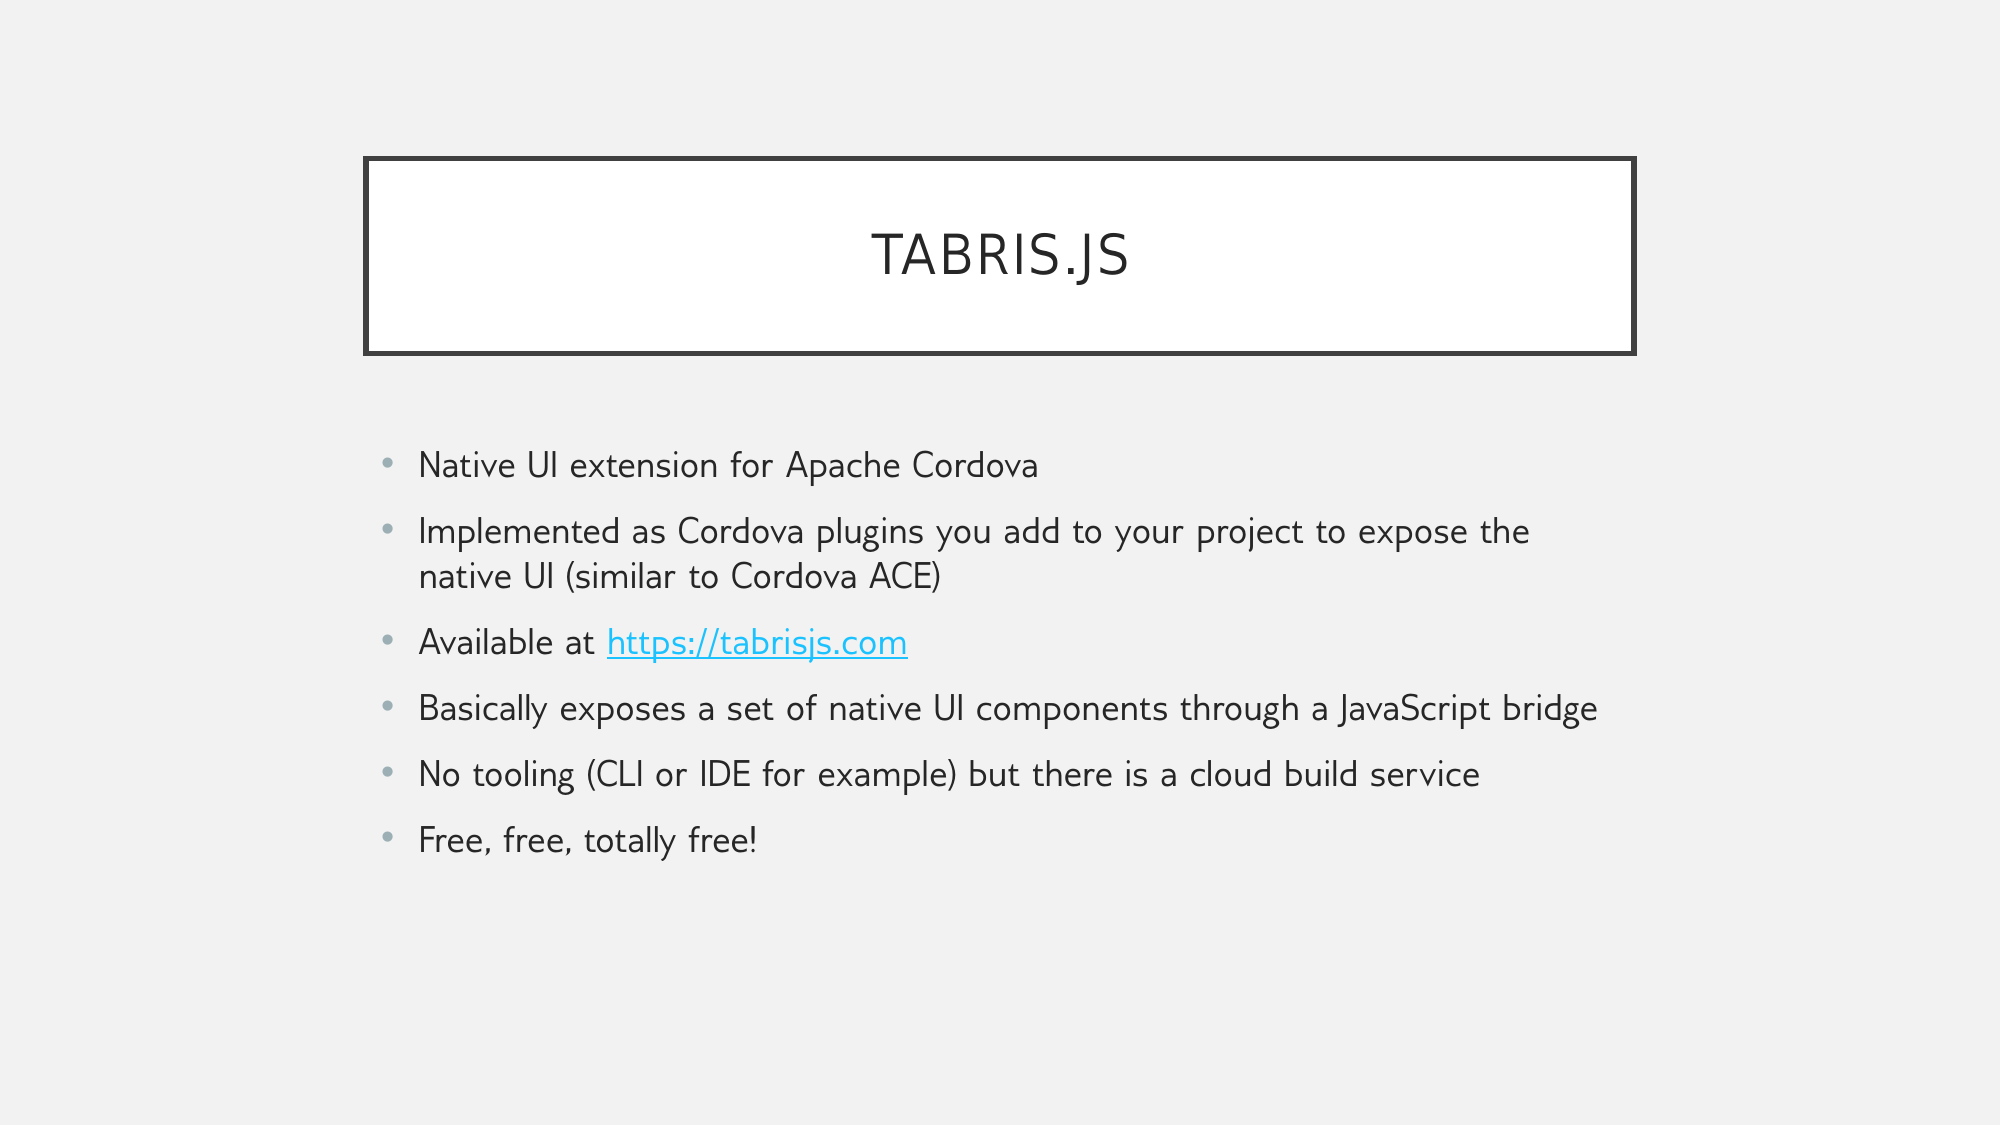

# Tabris.JS
Native UI extension for Apache Cordova
Implemented as Cordova plugins you add to your project to expose the native UI (similar to Cordova ACE)
Available at https://tabrisjs.com
Basically exposes a set of native UI components through a JavaScript bridge
No tooling (CLI or IDE for example) but there is a cloud build service
Free, free, totally free!